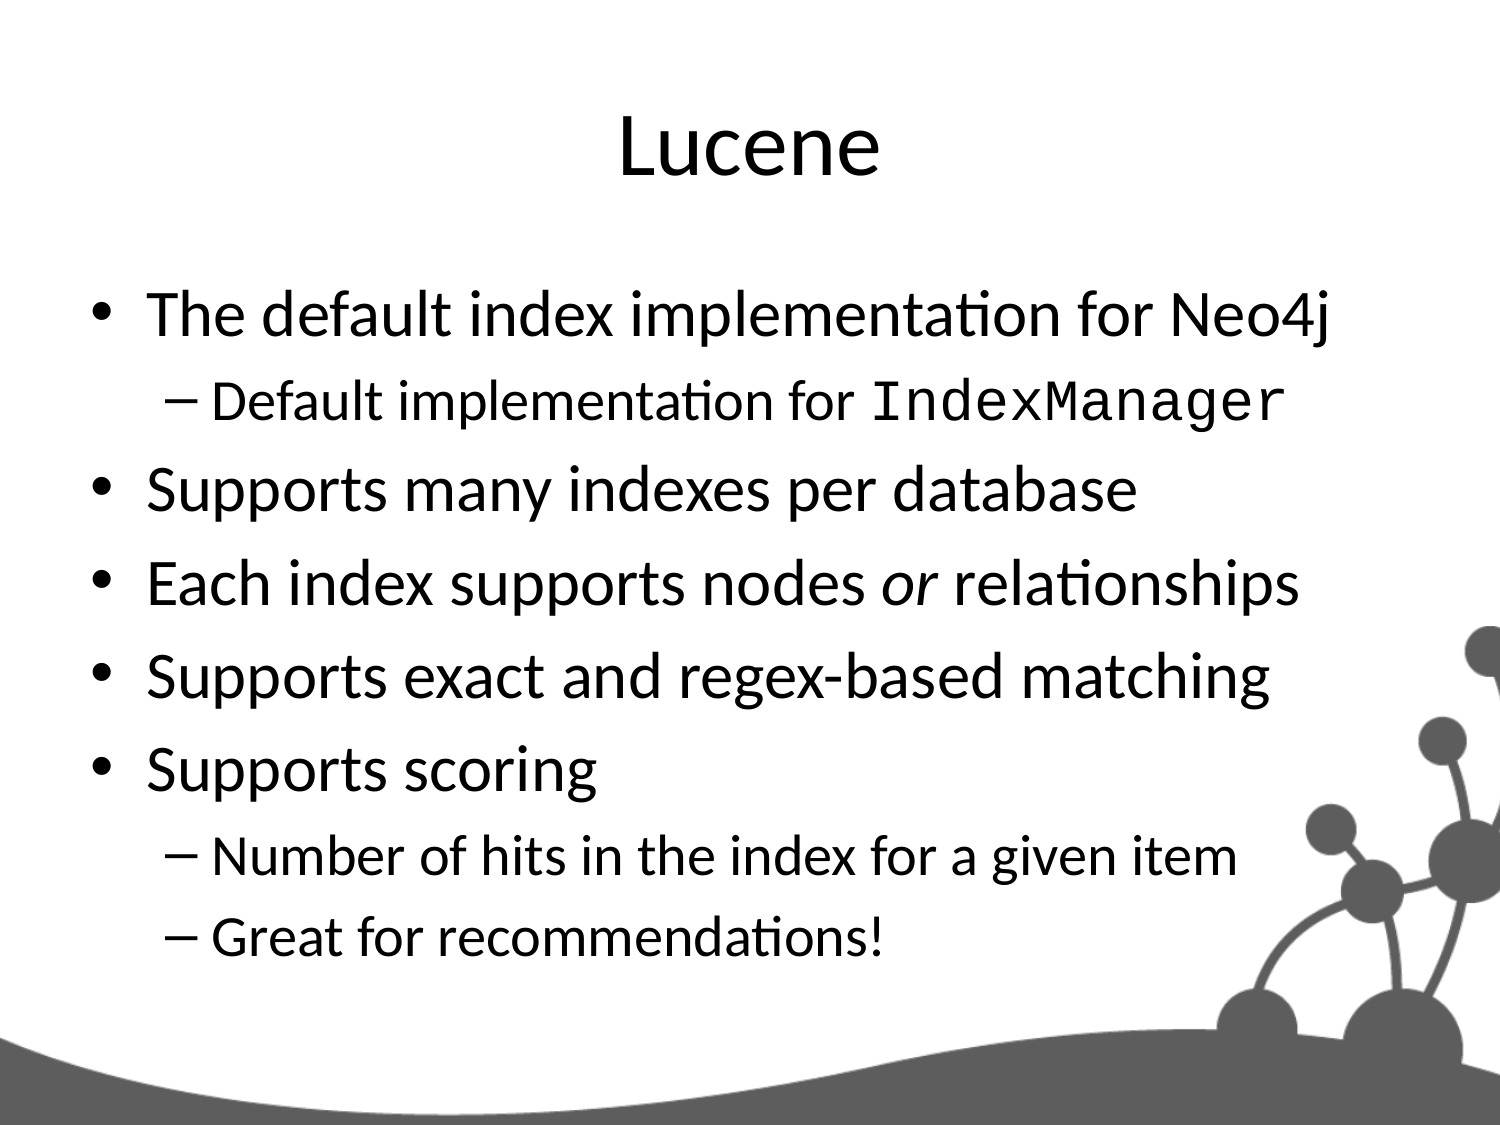

# Lucene
The default index implementation for Neo4j
Default implementation for IndexManager
Supports many indexes per database
Each index supports nodes or relationships
Supports exact and regex-based matching
Supports scoring
Number of hits in the index for a given item
Great for recommendations!